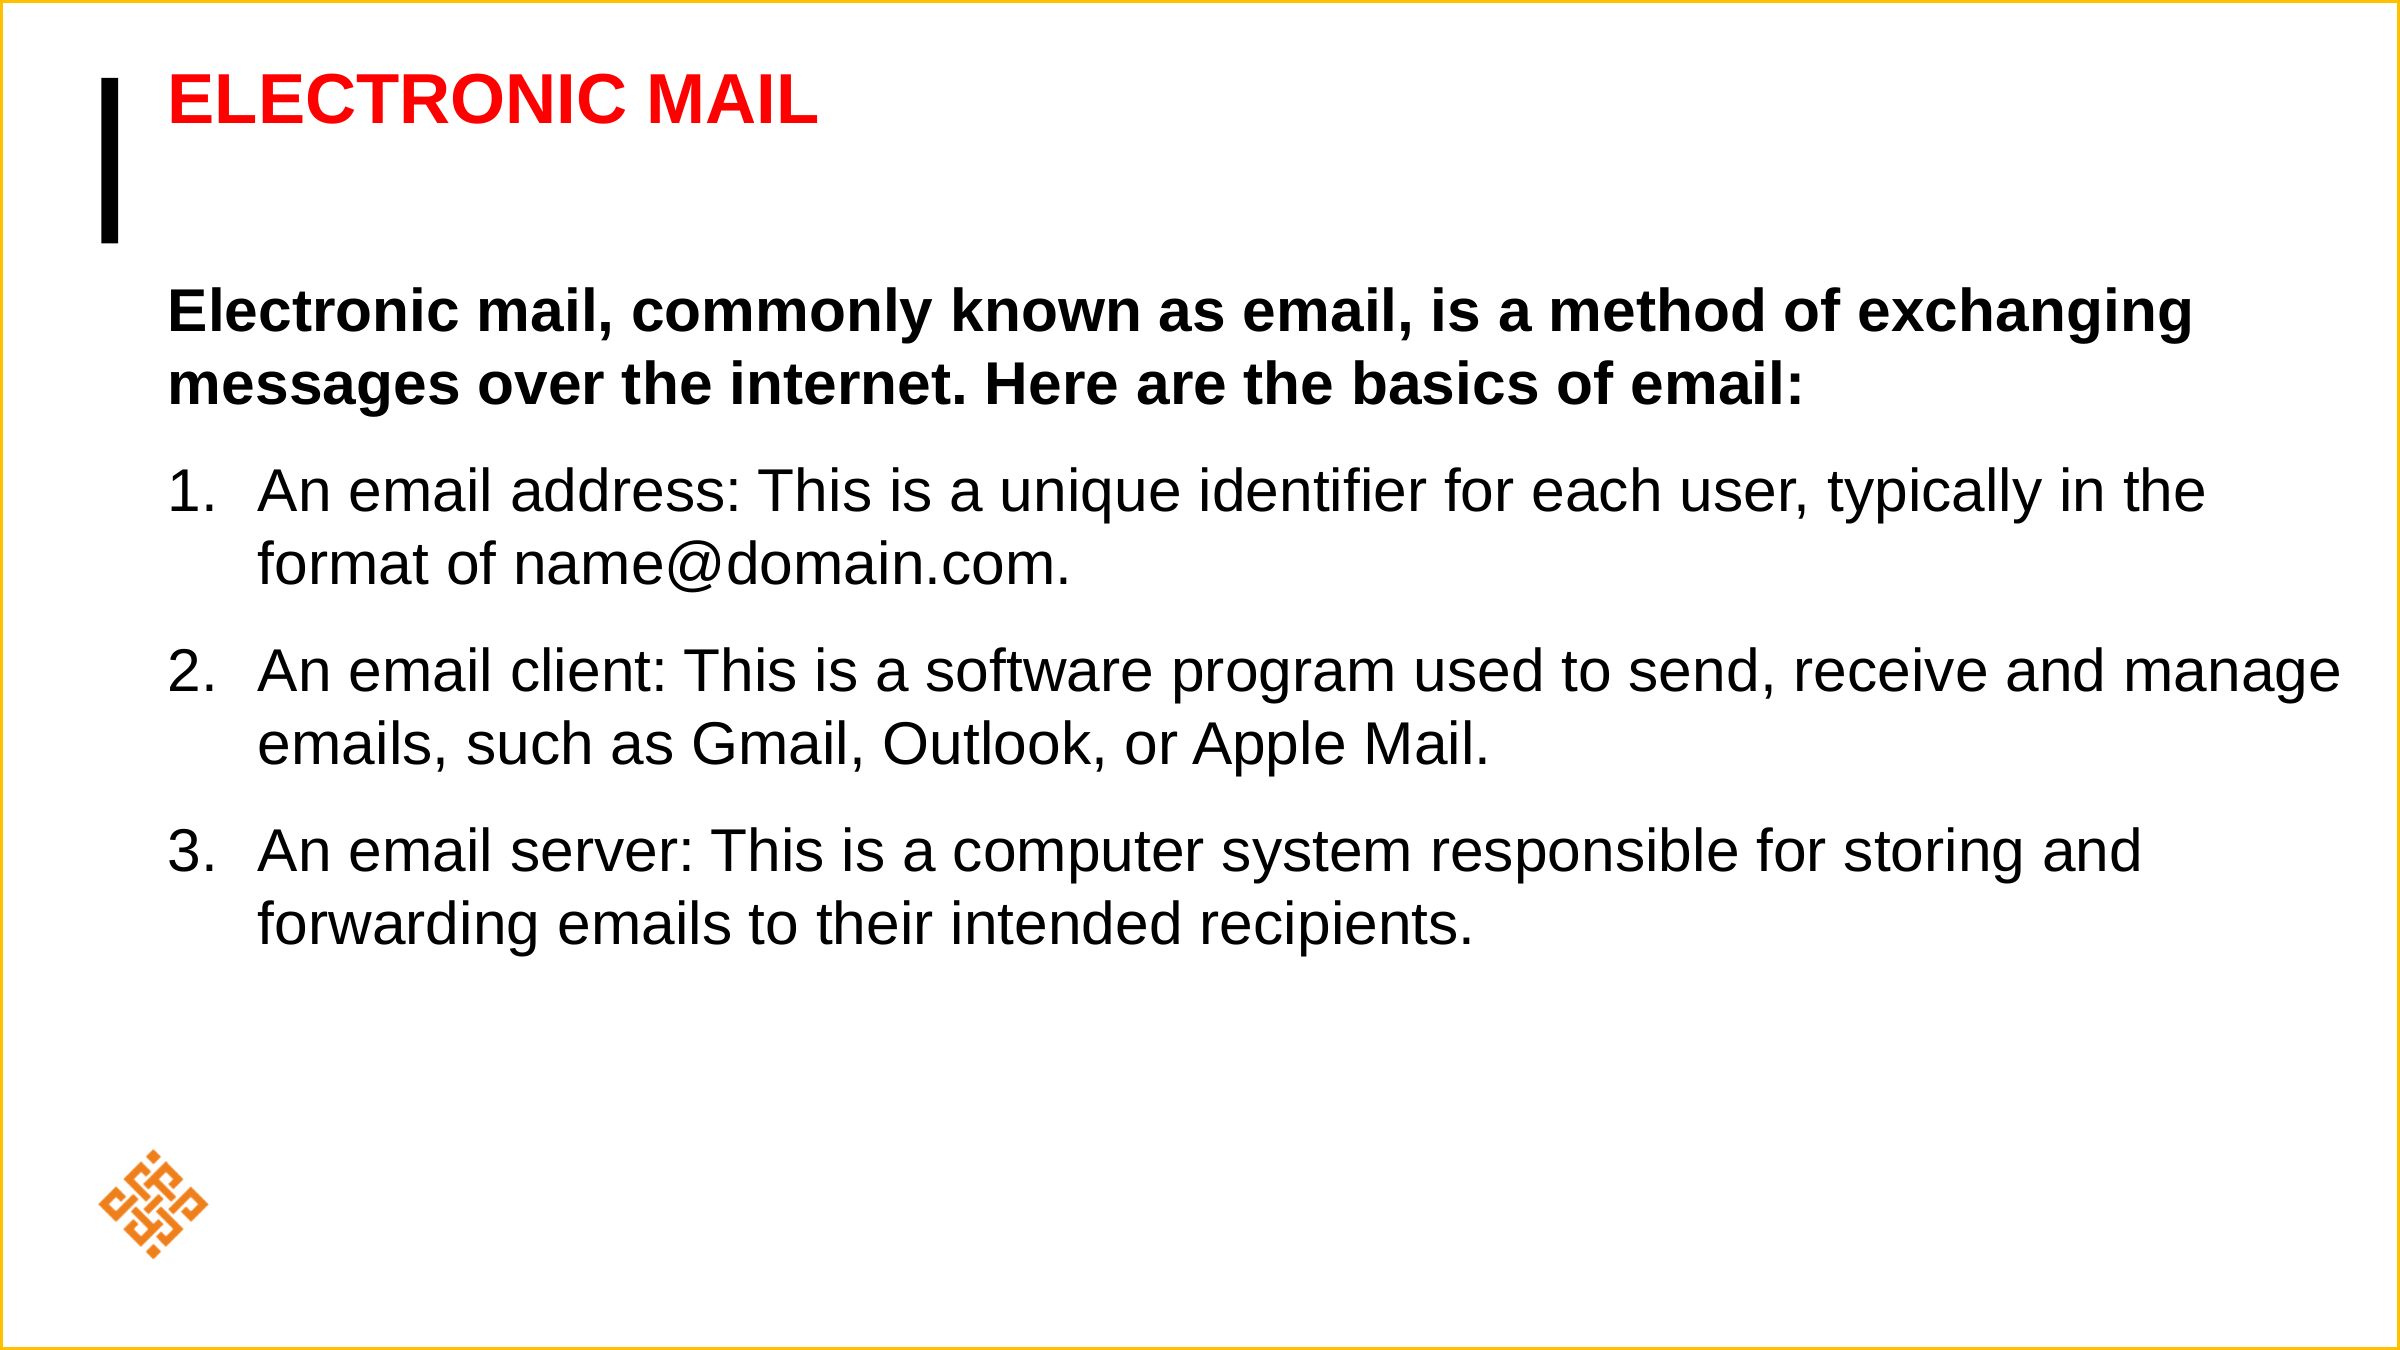

# Electronic Mail

Electronic mail, commonly known as email, is a method of exchanging messages over the internet. Here are the basics of email:
An email address: This is a unique identifier for each user, typically in the format of name@domain.com.
An email client: This is a software program used to send, receive and manage emails, such as Gmail, Outlook, or Apple Mail.
An email server: This is a computer system responsible for storing and forwarding emails to their intended recipients.